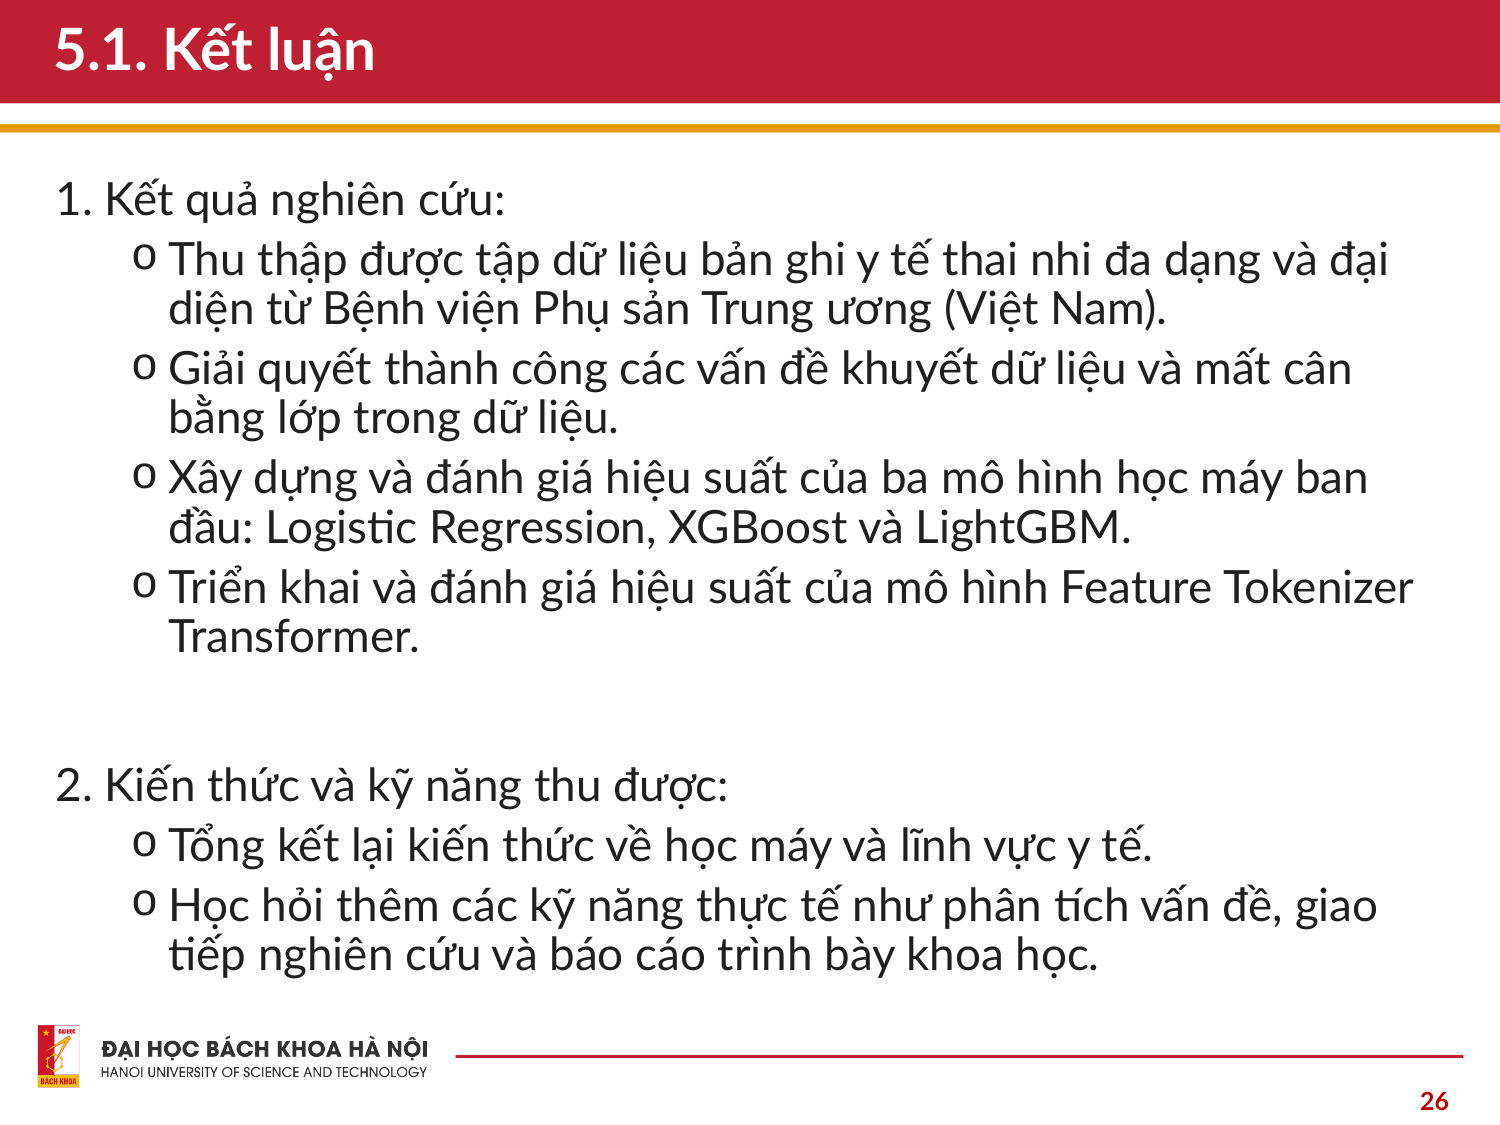

# 5.1. Kết luận
1. Kết quả nghiên cứu:
Thu thập được tập dữ liệu bản ghi y tế thai nhi đa dạng và đại diện từ Bệnh viện Phụ sản Trung ương (Việt Nam).
Giải quyết thành công các vấn đề khuyết dữ liệu và mất cân bằng lớp trong dữ liệu.
Xây dựng và đánh giá hiệu suất của ba mô hình học máy ban đầu: Logistic Regression, XGBoost và LightGBM.
Triển khai và đánh giá hiệu suất của mô hình Feature Tokenizer Transformer.

2. Kiến thức và kỹ năng thu được:
Tổng kết lại kiến thức về học máy và lĩnh vực y tế.
Học hỏi thêm các kỹ năng thực tế như phân tích vấn đề, giao tiếp nghiên cứu và báo cáo trình bày khoa học.

26